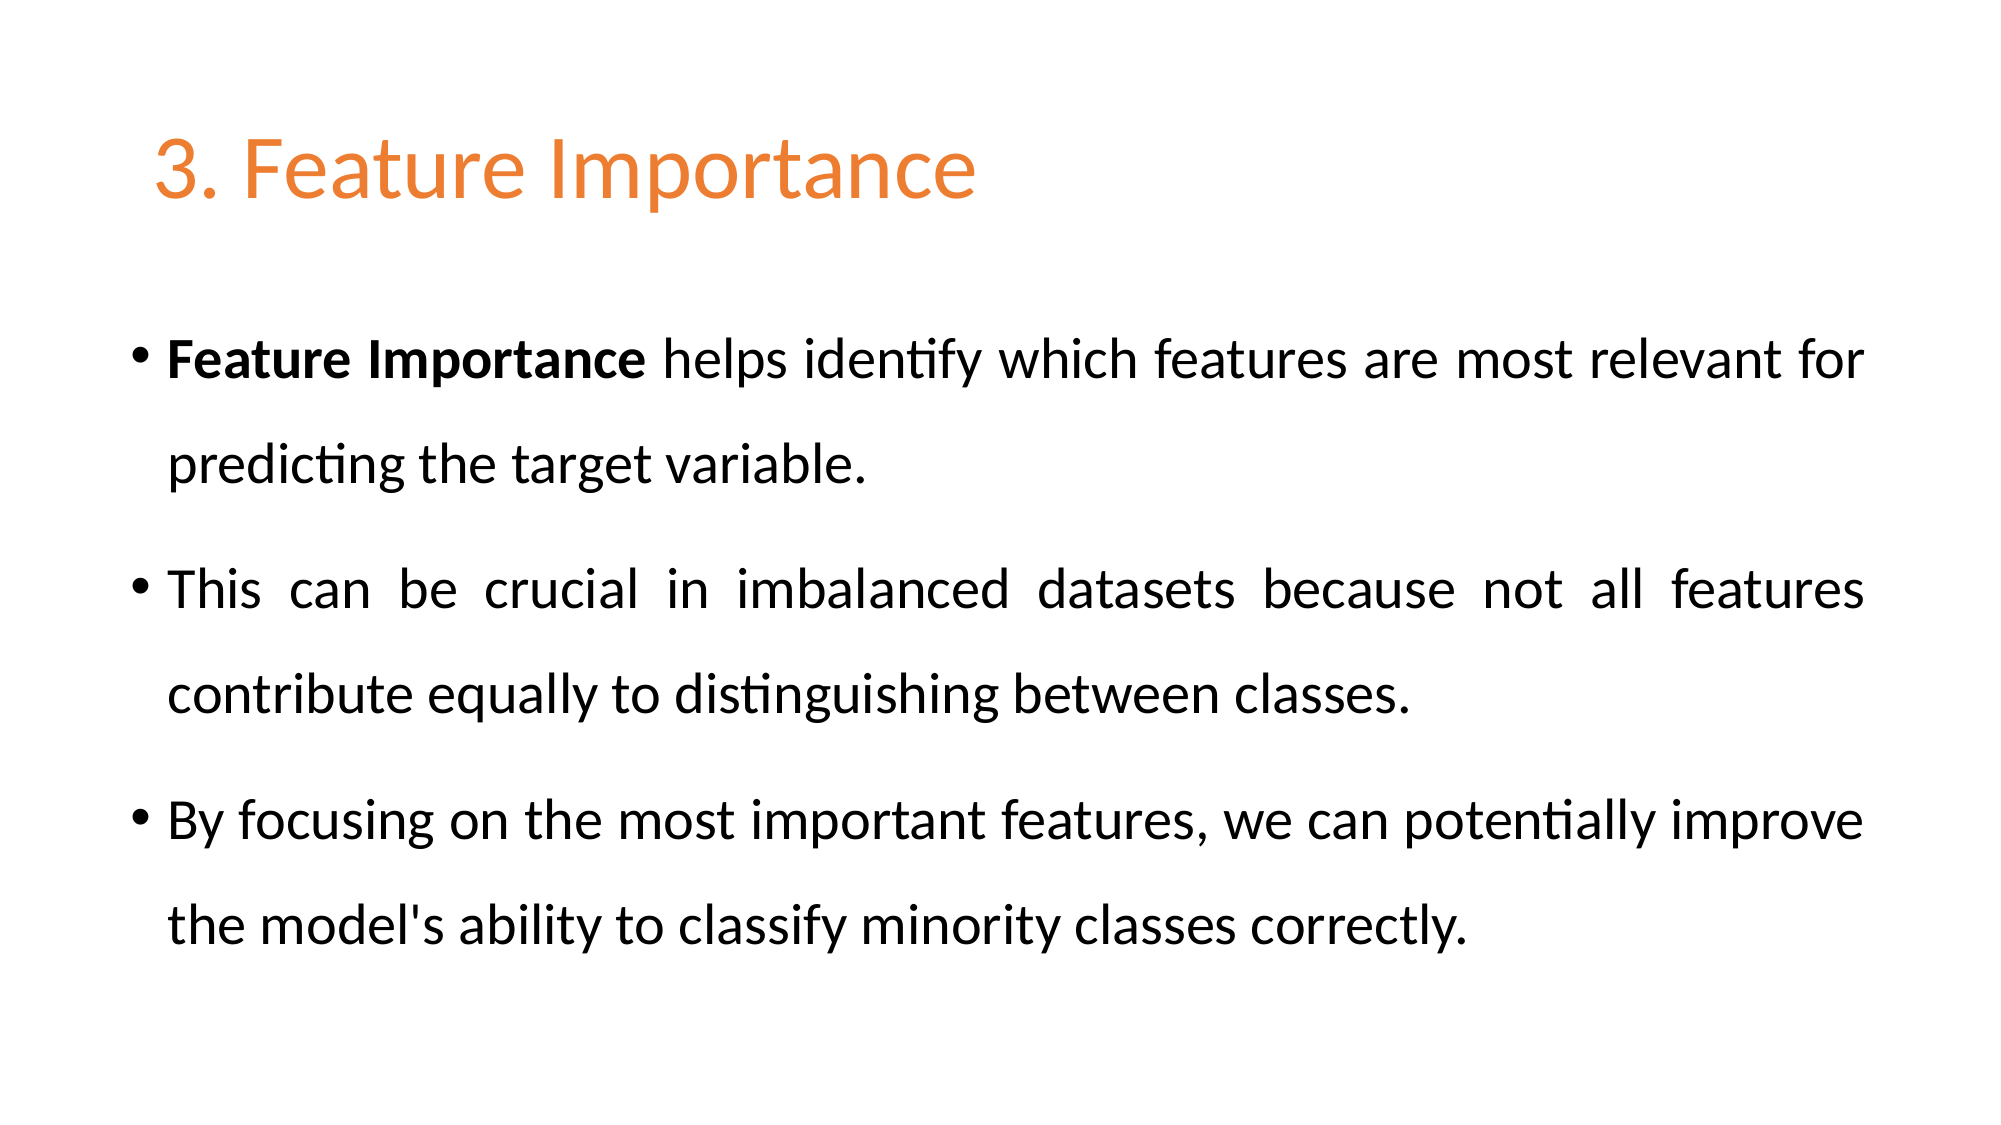

# 3. Feature Importance
Feature Importance helps identify which features are most relevant for predicting the target variable.
This can be crucial in imbalanced datasets because not all features contribute equally to distinguishing between classes.
By focusing on the most important features, we can potentially improve the model's ability to classify minority classes correctly.